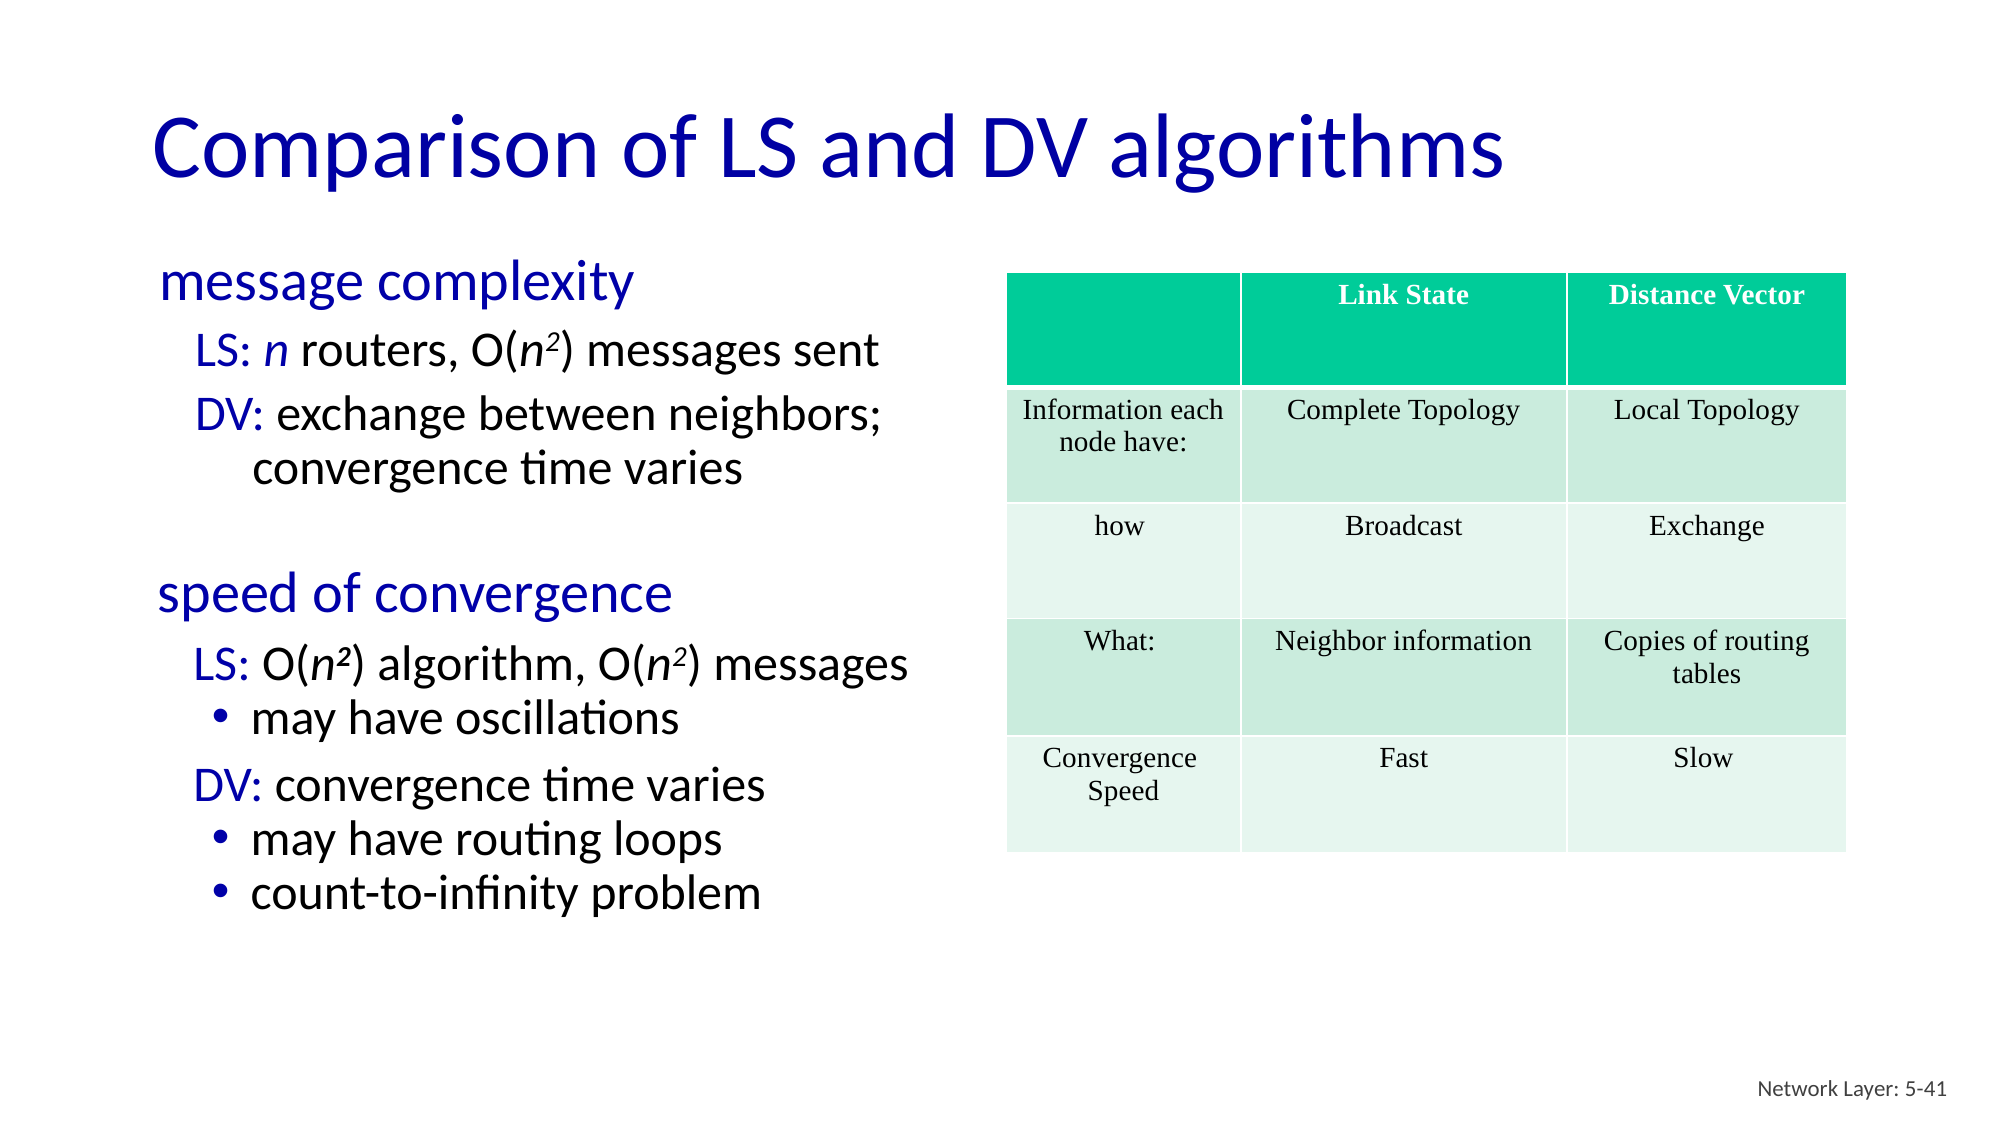

# Comparison of LS and DV algorithms
message complexity
LS: n routers, O(n2) messages sent
DV: exchange between neighbors; convergence time varies
|  | Link State | Distance Vector |
| --- | --- | --- |
| Information each node have: | Complete Topology | Local Topology |
| how | Broadcast | Exchange |
| What: | Neighbor information | Copies of routing tables |
| Convergence  Speed | Fast | Slow |

speed of convergence
LS: O(n2) algorithm, O(n2) messages
may have oscillations
DV: convergence time varies
may have routing loops
count-to-infinity problem
Network Layer: 5-41